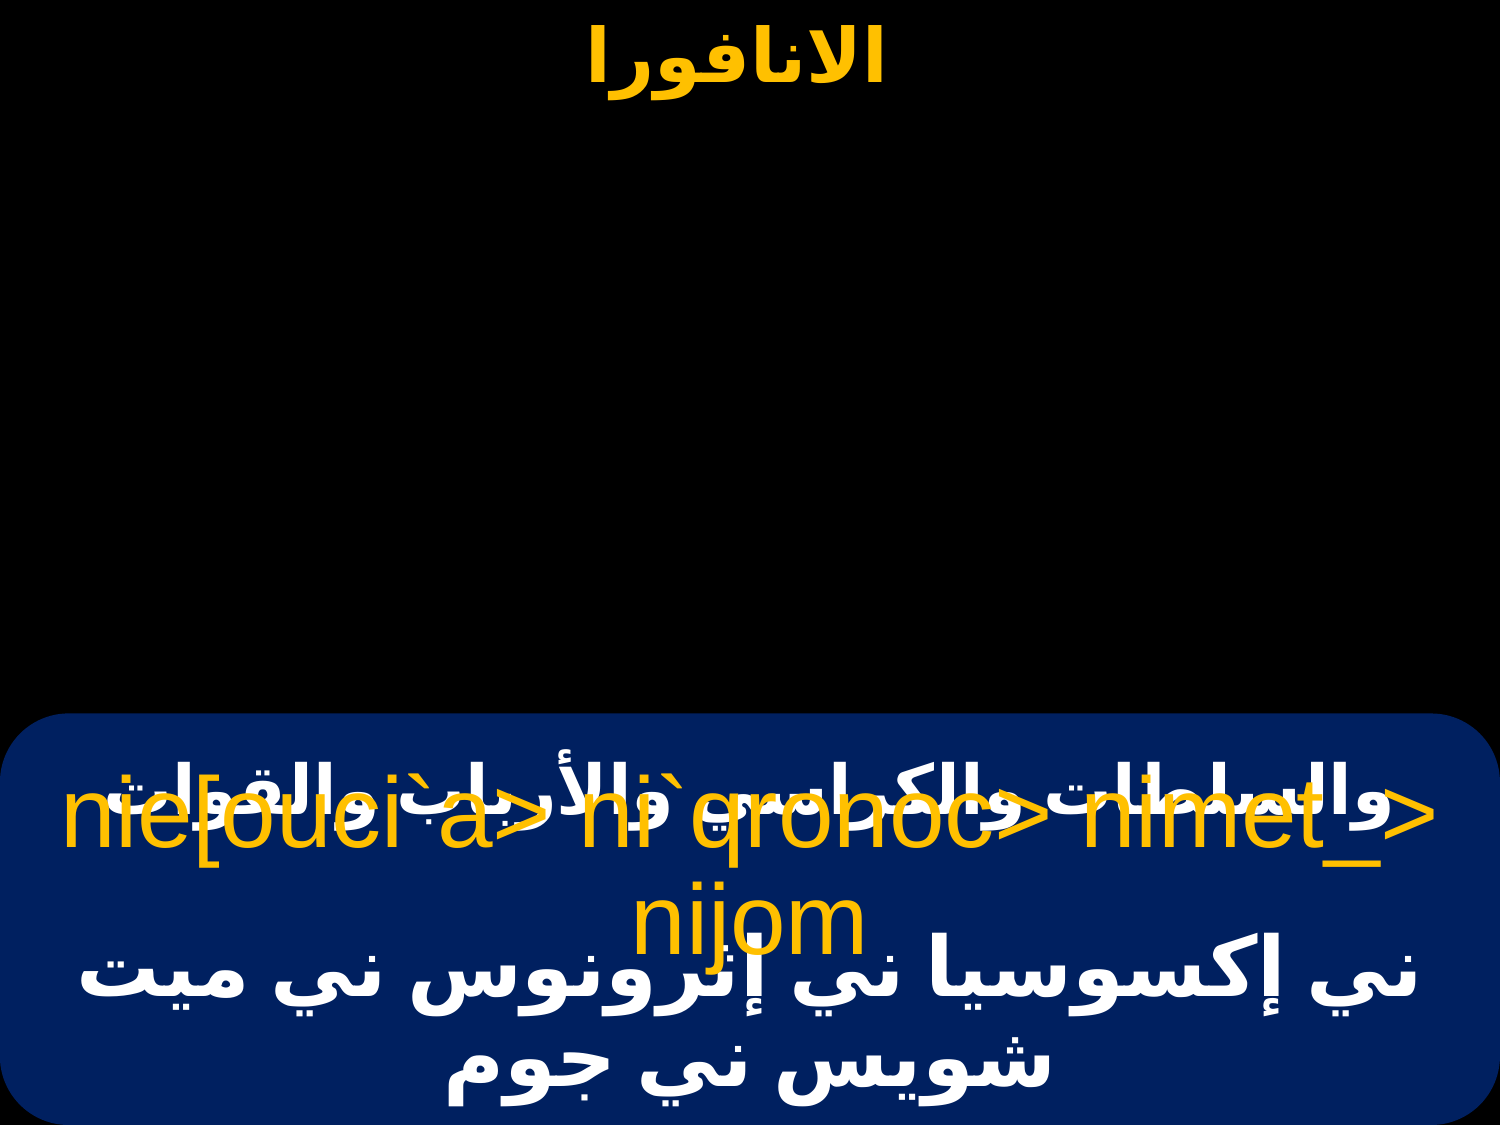

# والسلطات والكراسي والأرباب والقوات
nie[ouci`a> ni`qronoc> nimet_> nijom
ني إكسوسيا ني إثرونوس ني ميت شويس ني جوم